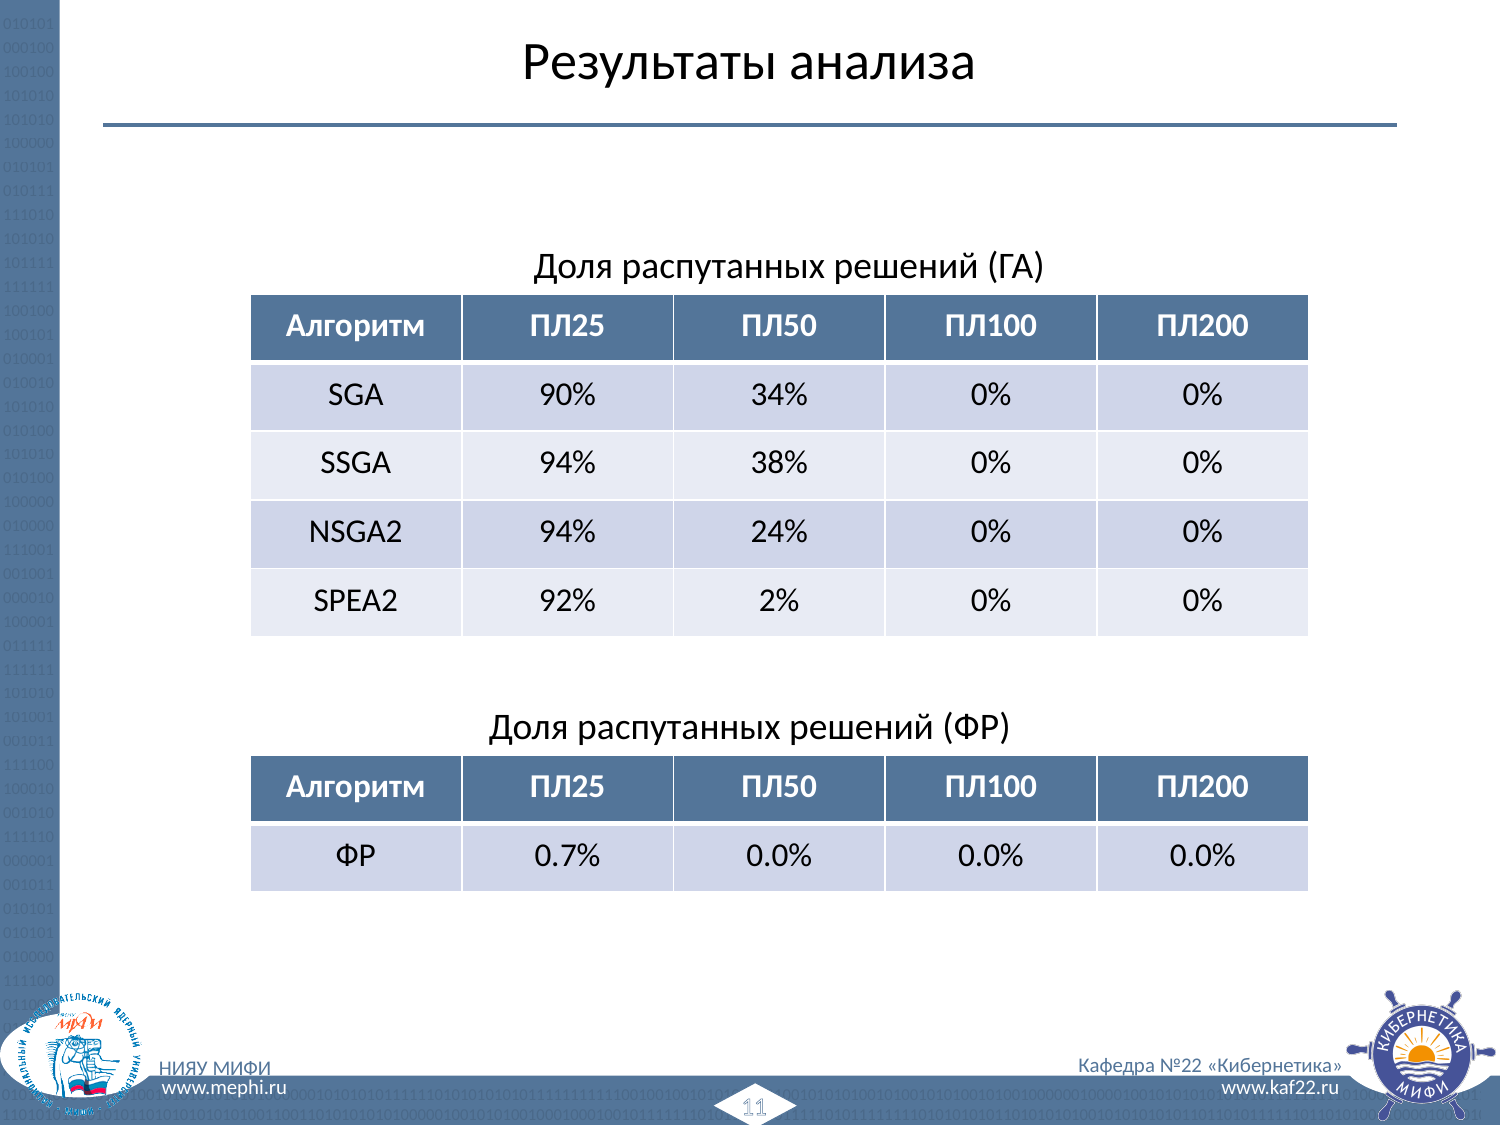

# Результаты анализа
Доля распутанных решений (ГА)
| Алгоритм | ПЛ25 | ПЛ50 | ПЛ100 | ПЛ200 |
| --- | --- | --- | --- | --- |
| SGA | 90% | 34% | 0% | 0% |
| SSGA | 94% | 38% | 0% | 0% |
| NSGA2 | 94% | 24% | 0% | 0% |
| SPEA2 | 92% | 2% | 0% | 0% |
Доля распутанных решений (ФР)
| Алгоритм | ПЛ25 | ПЛ50 | ПЛ100 | ПЛ200 |
| --- | --- | --- | --- | --- |
| ФР | 0.7% | 0.0% | 0.0% | 0.0% |
11